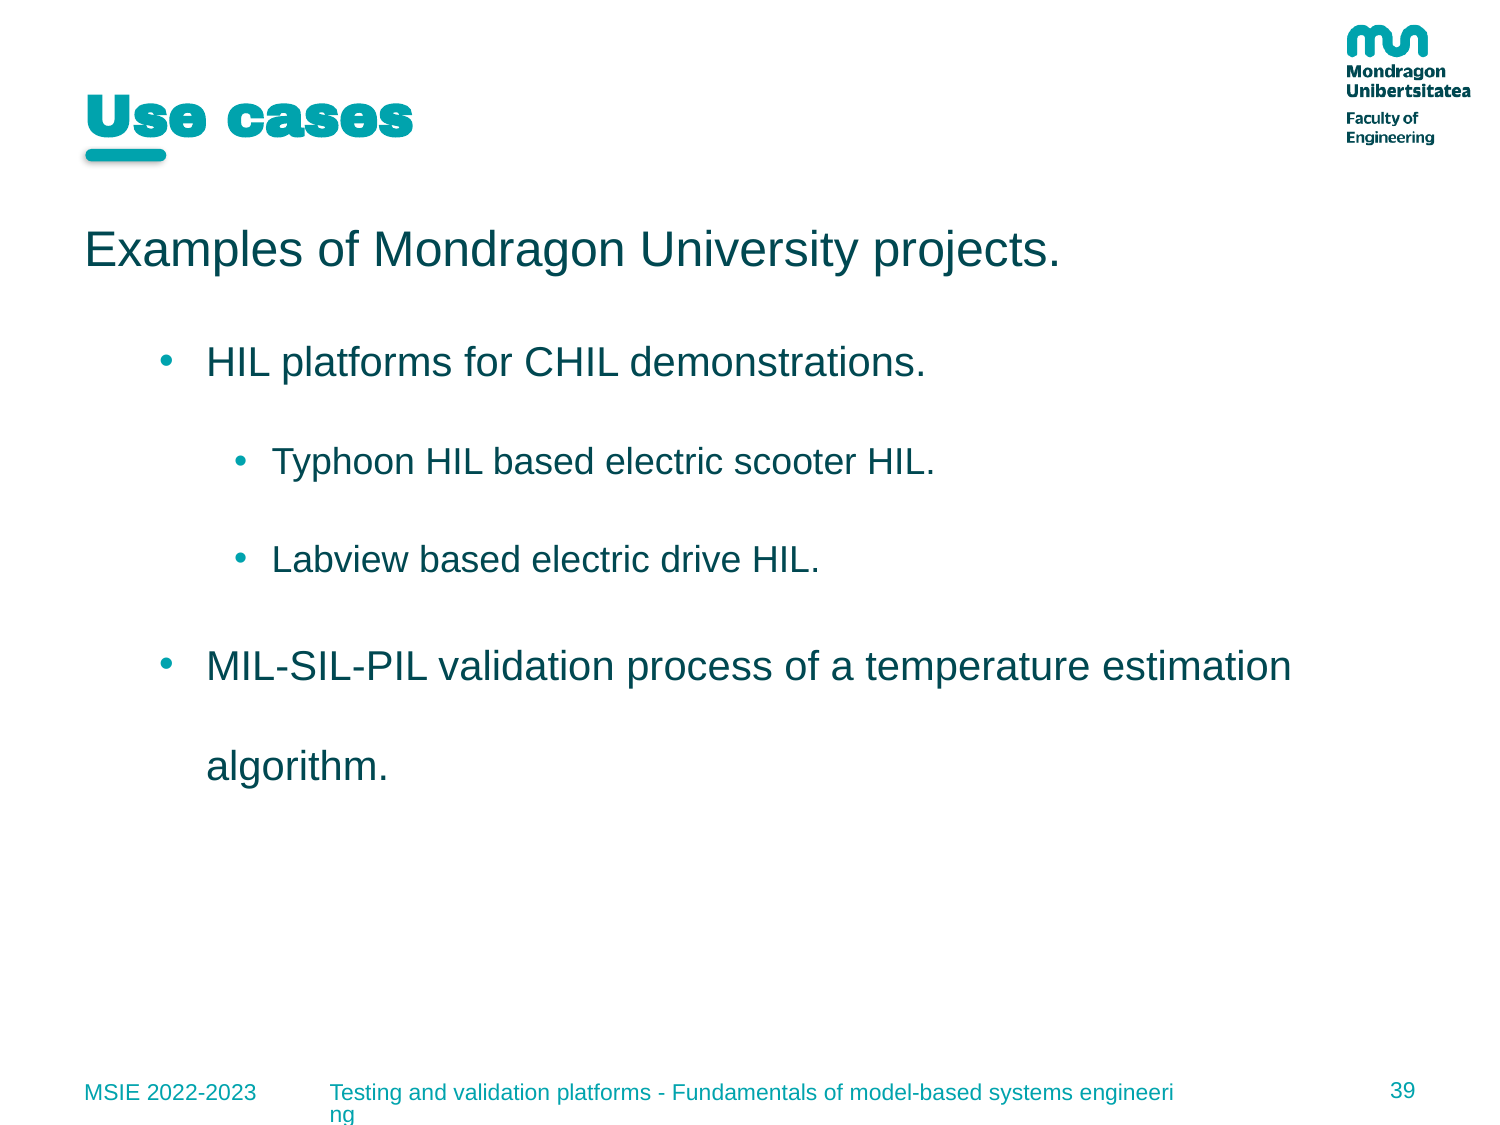

# Use cases
Examples of Mondragon University projects.
HIL platforms for CHIL demonstrations.
Typhoon HIL based electric scooter HIL.
Labview based electric drive HIL.
MIL-SIL-PIL validation process of a temperature estimation algorithm.
39
MSIE 2022-2023
Testing and validation platforms - Fundamentals of model-based systems engineering